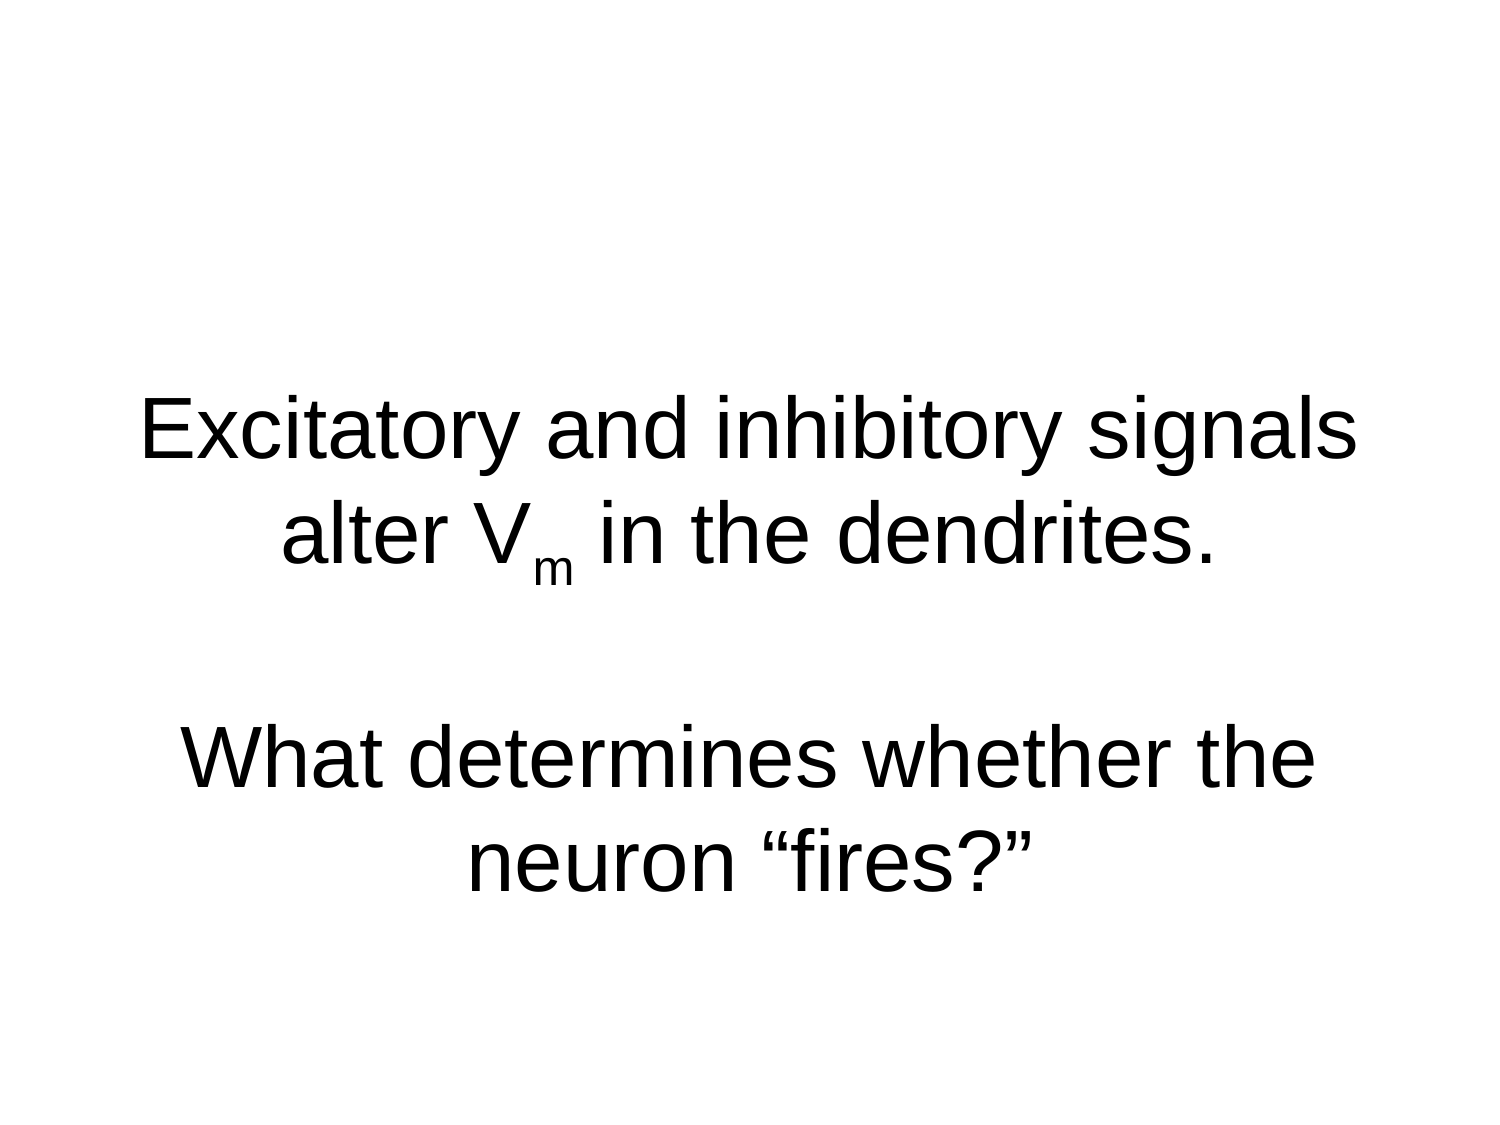

# Excitatory and inhibitory signals alter Vm in the dendrites. What determines whether the neuron “fires?”